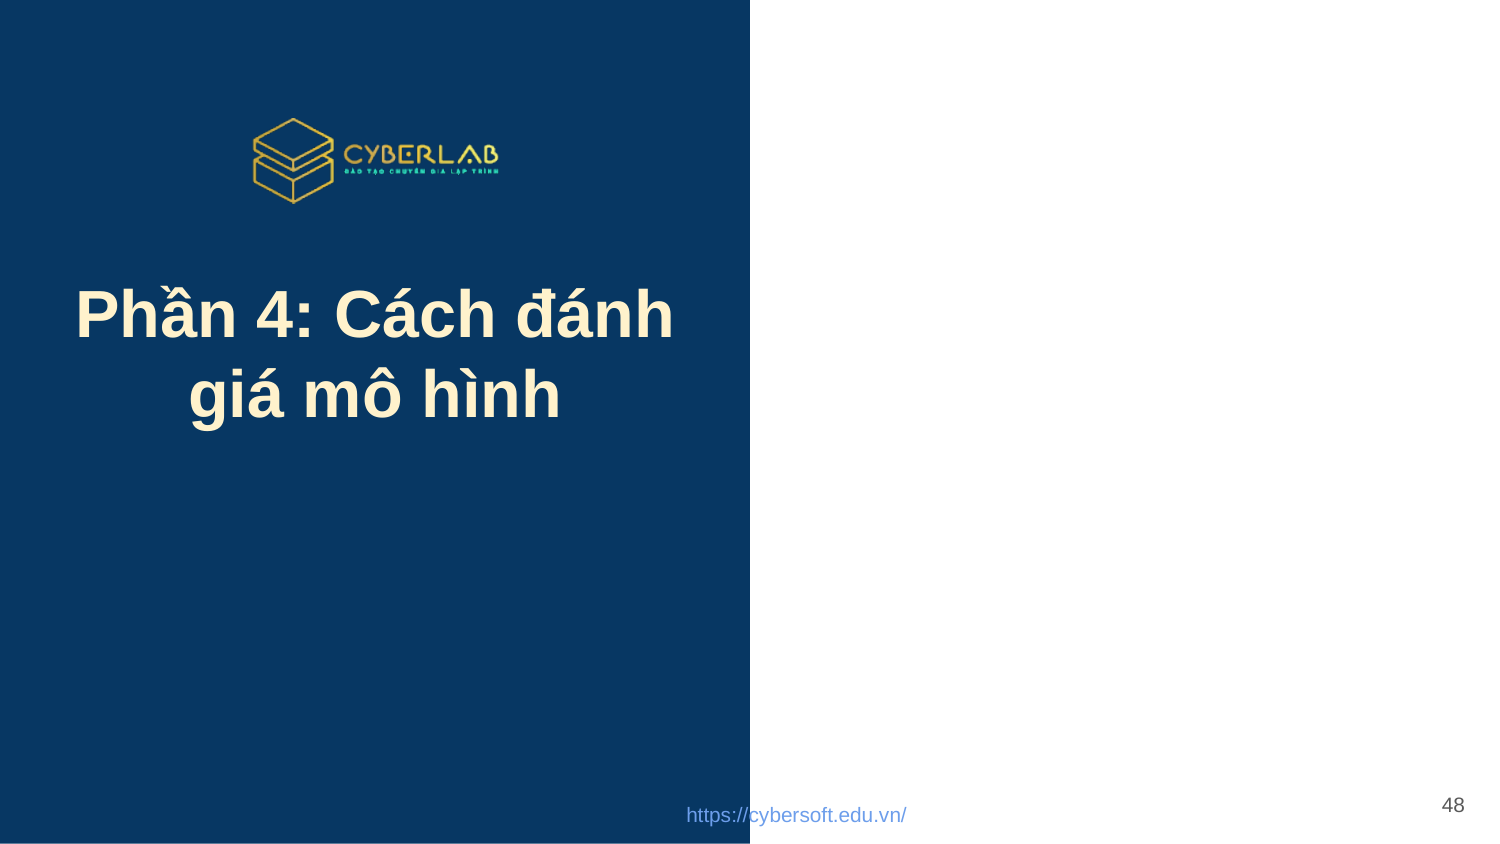

# Phần 4: Cách đánh giá mô hình

48